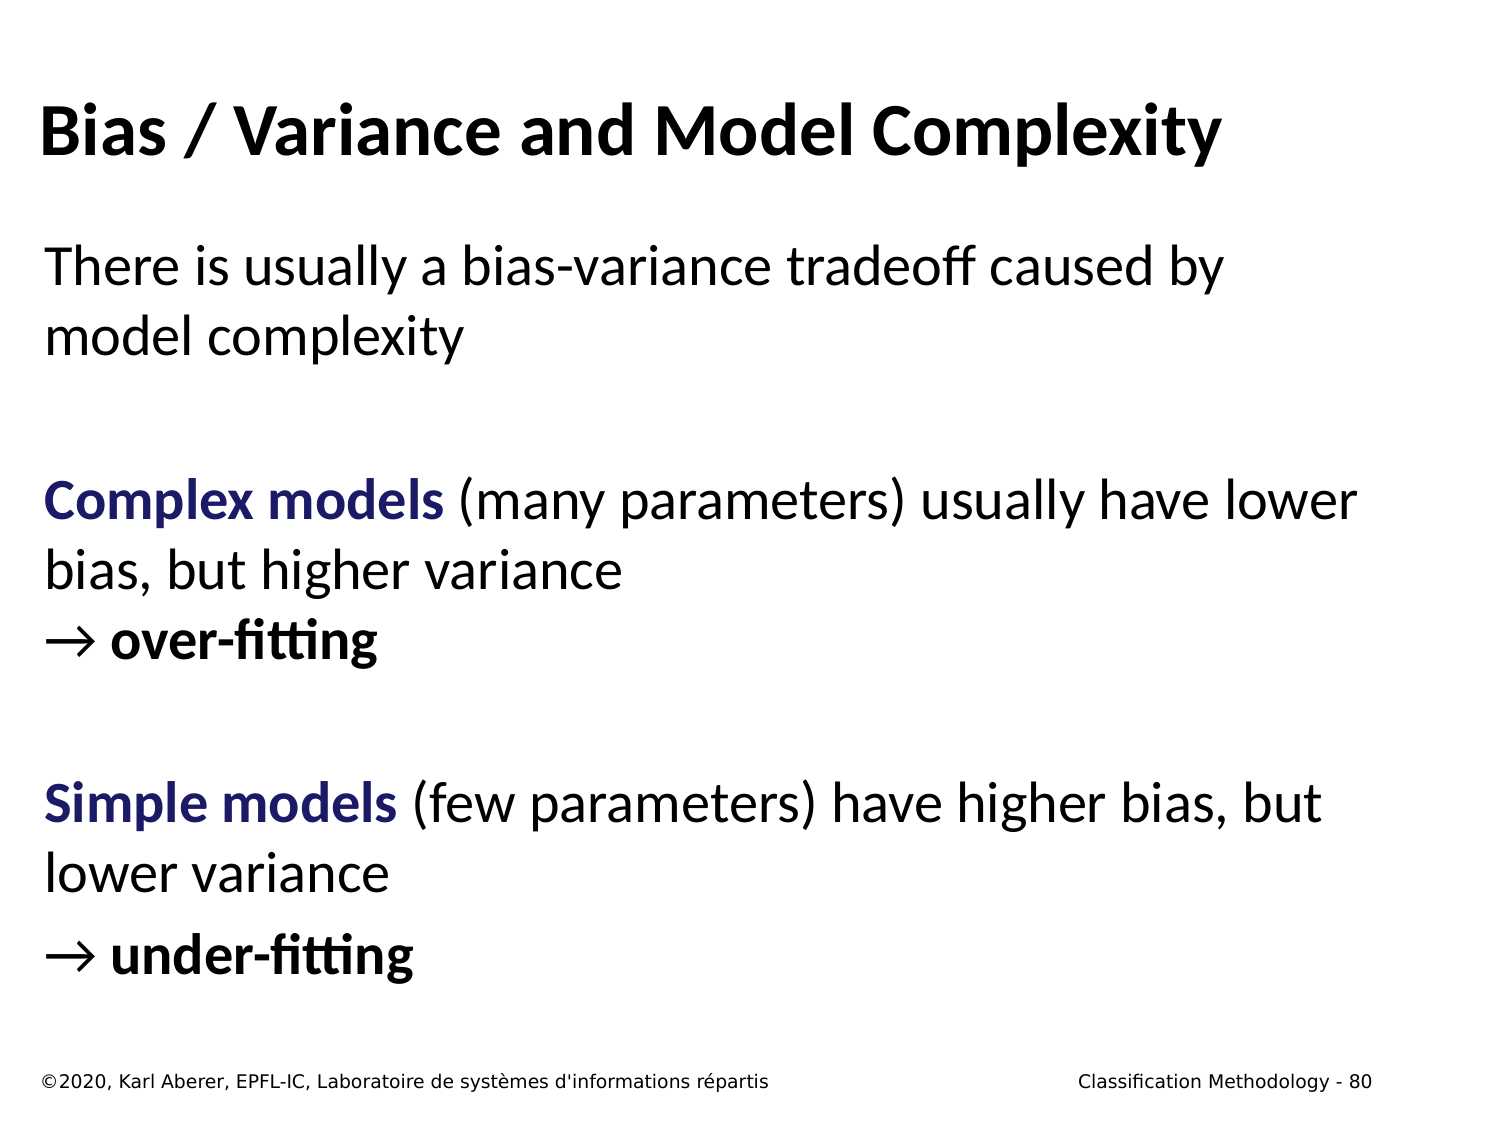

# Bias / Variance and Model Complexity
There is usually a bias-variance tradeoff caused by model complexity

Complex models (many parameters) usually have lower bias, but higher variance
→ over-fitting

Simple models (few parameters) have higher bias, but lower variance
→ under-fitting

©2020, Karl Aberer, EPFL-IC, Laboratoire de systèmes d'informations répartis